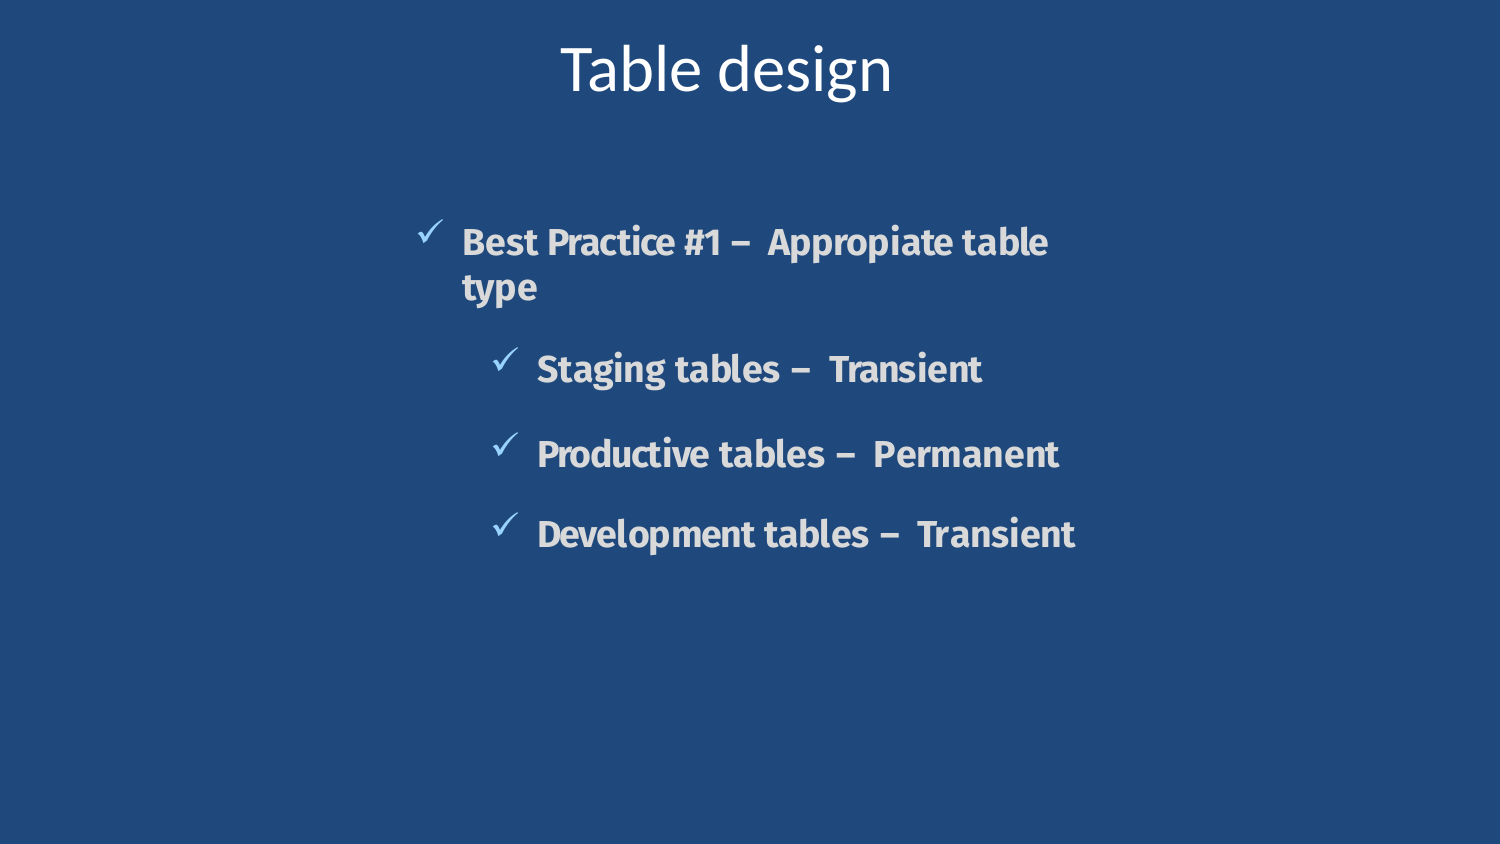

# Table design
Best Practice #1 – Appropiate table type
Staging tables – Transient
Productive tables – Permanent
Development tables – Transient